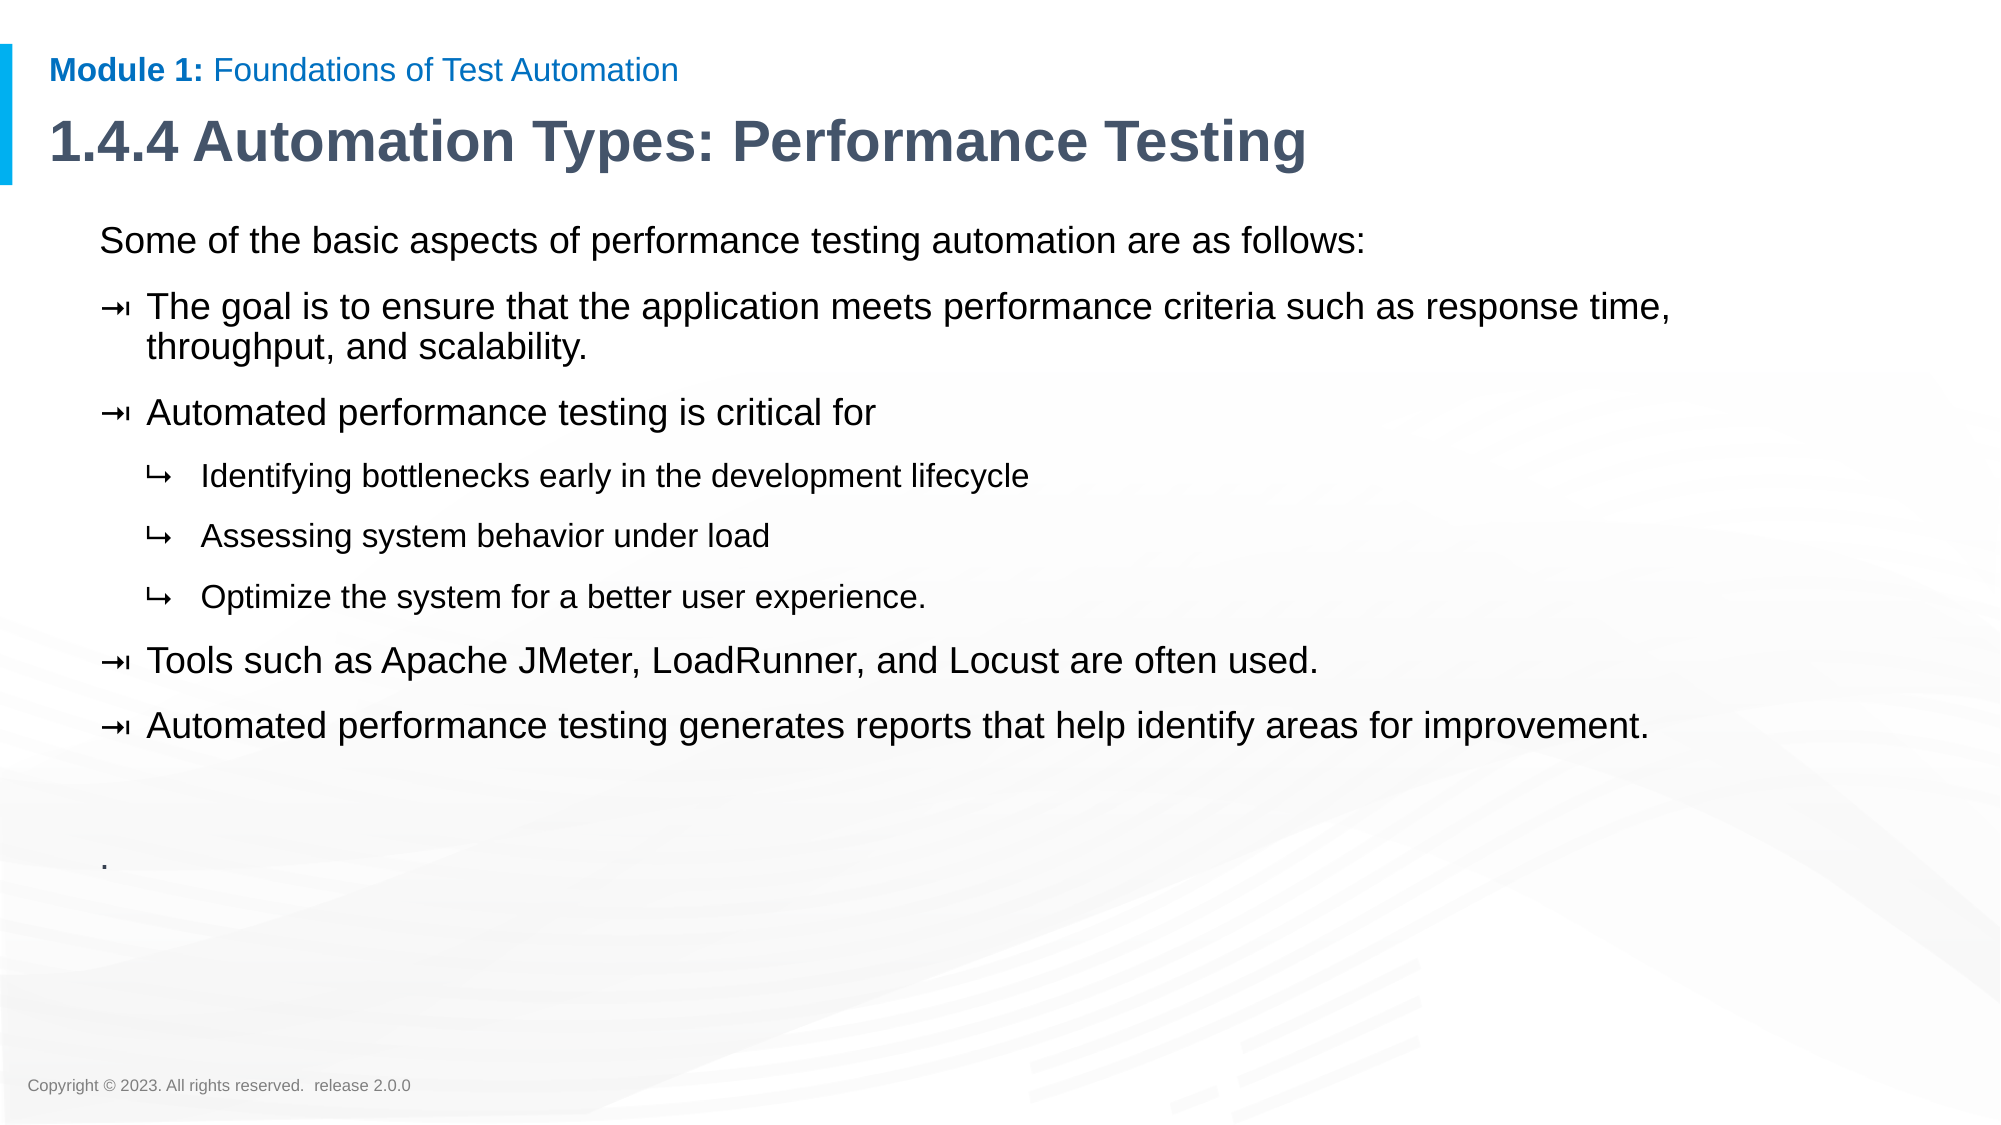

# 1.4.4 Automation Types: Performance Testing
Some of the basic aspects of performance testing automation are as follows:
The goal is to ensure that the application meets performance criteria such as response time, throughput, and scalability.
Automated performance testing is critical for
Identifying bottlenecks early in the development lifecycle
Assessing system behavior under load
Optimize the system for a better user experience.
Tools such as Apache JMeter, LoadRunner, and Locust are often used.
Automated performance testing generates reports that help identify areas for improvement.

.